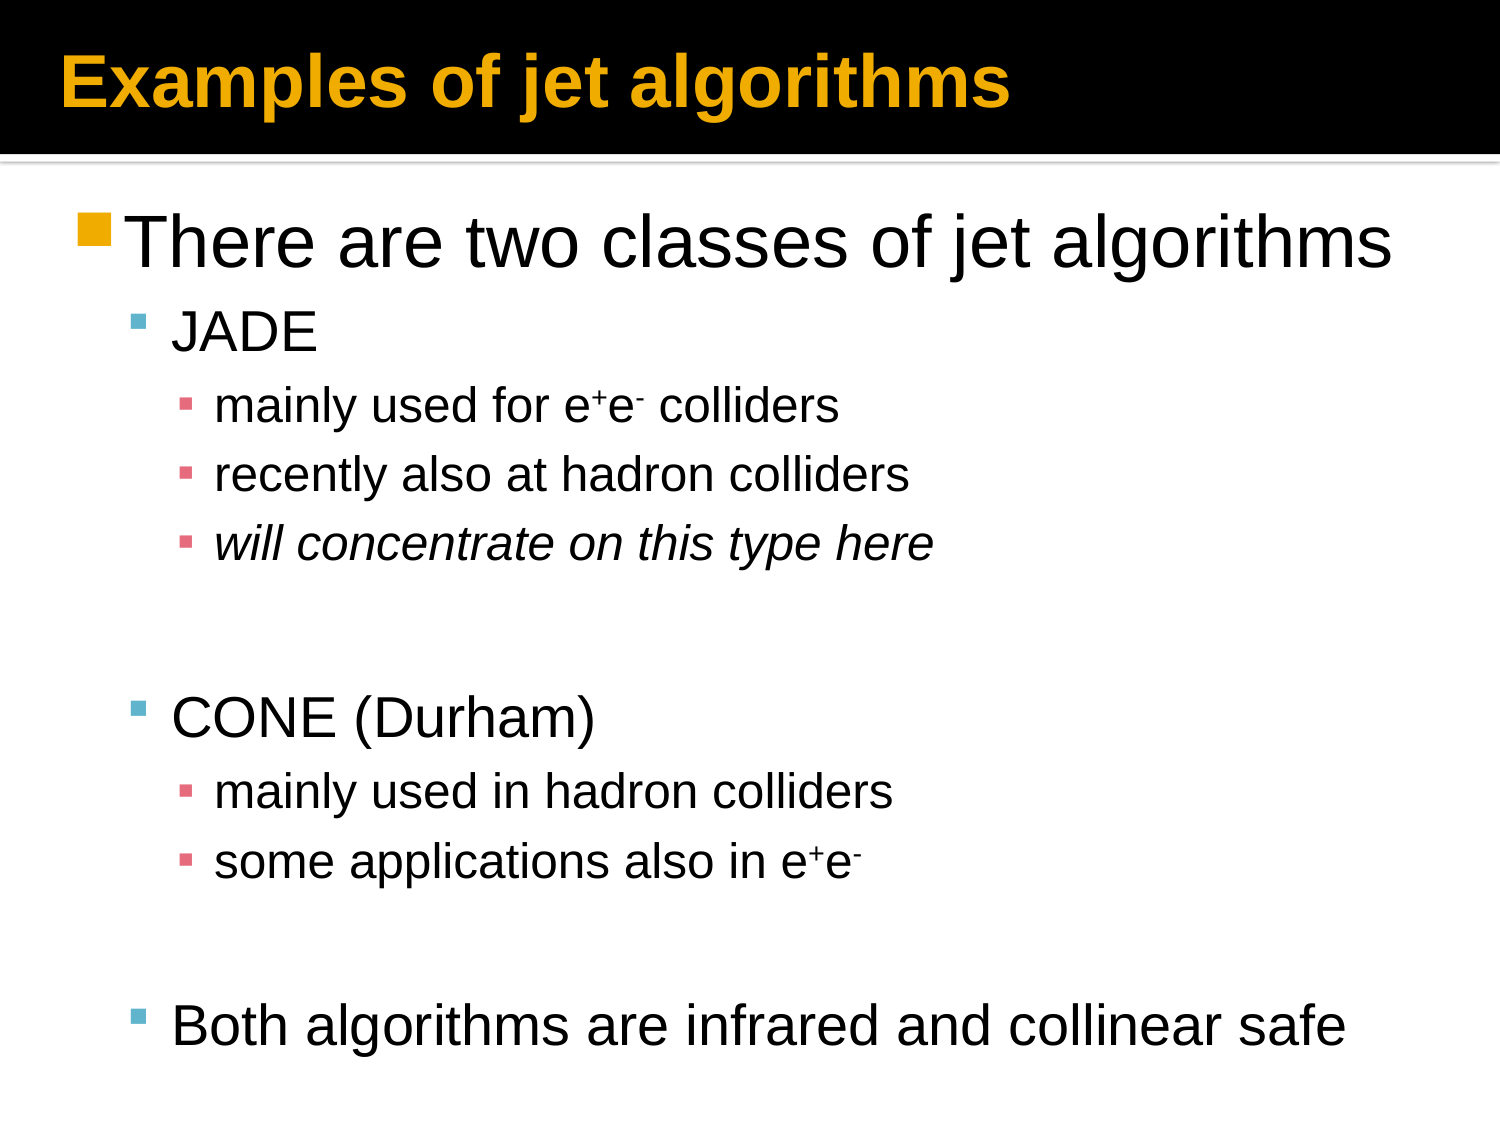

# Examples of jet algorithms
There are two classes of jet algorithms
JADE
mainly used for e+e- colliders
recently also at hadron colliders
will concentrate on this type here

CONE (Durham)
mainly used in hadron colliders
some applications also in e+e-

Both algorithms are infrared and collinear safe